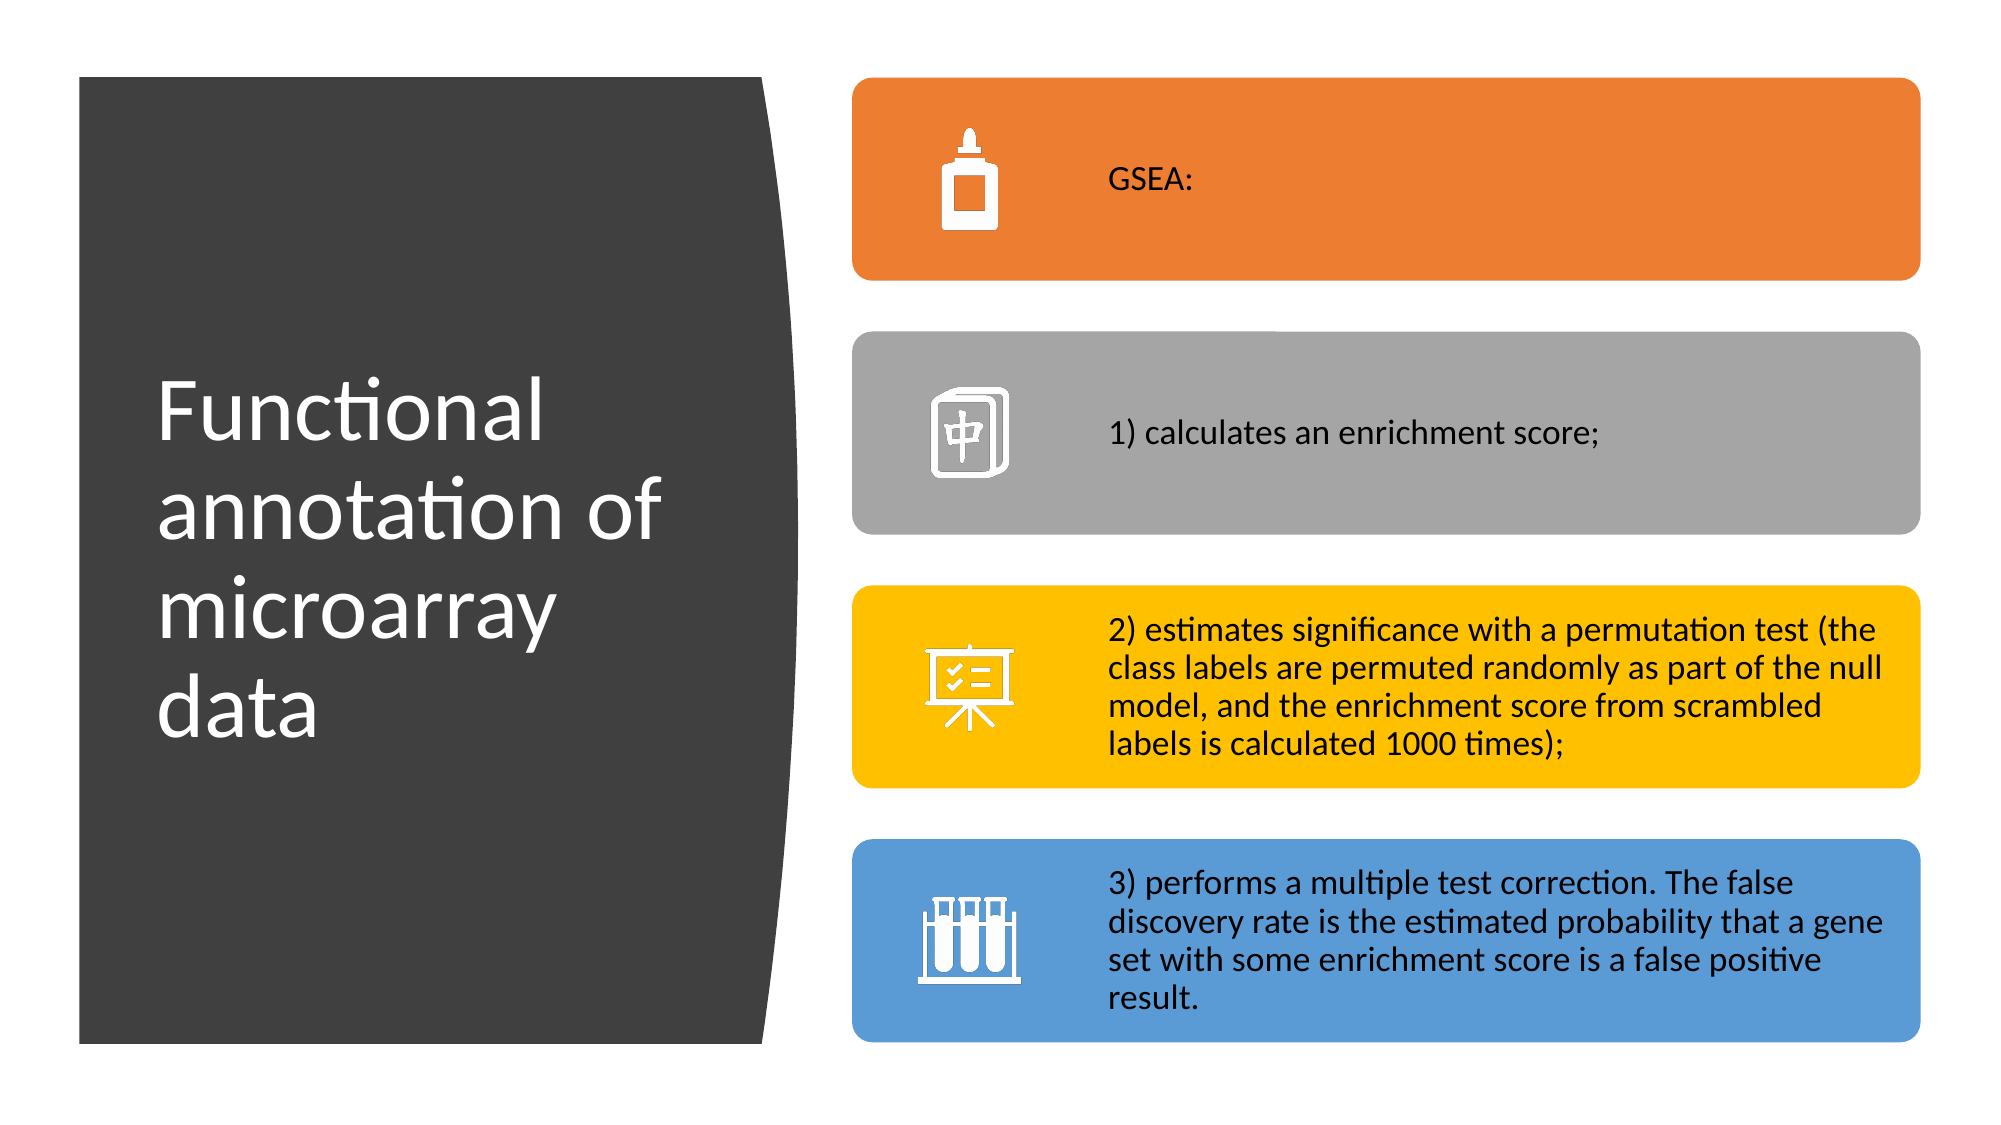

GSEA:
1) calculates an enrichment score;
2) estimates significance with a permutation test (the class labels are permuted randomly as part of the null model, and the enrichment score from scrambled labels is calculated 1000 times);
3) performs a multiple test correction. The false discovery rate is the estimated probability that a gene set with some enrichment score is a false positive result.

Functional annotation of microarray data